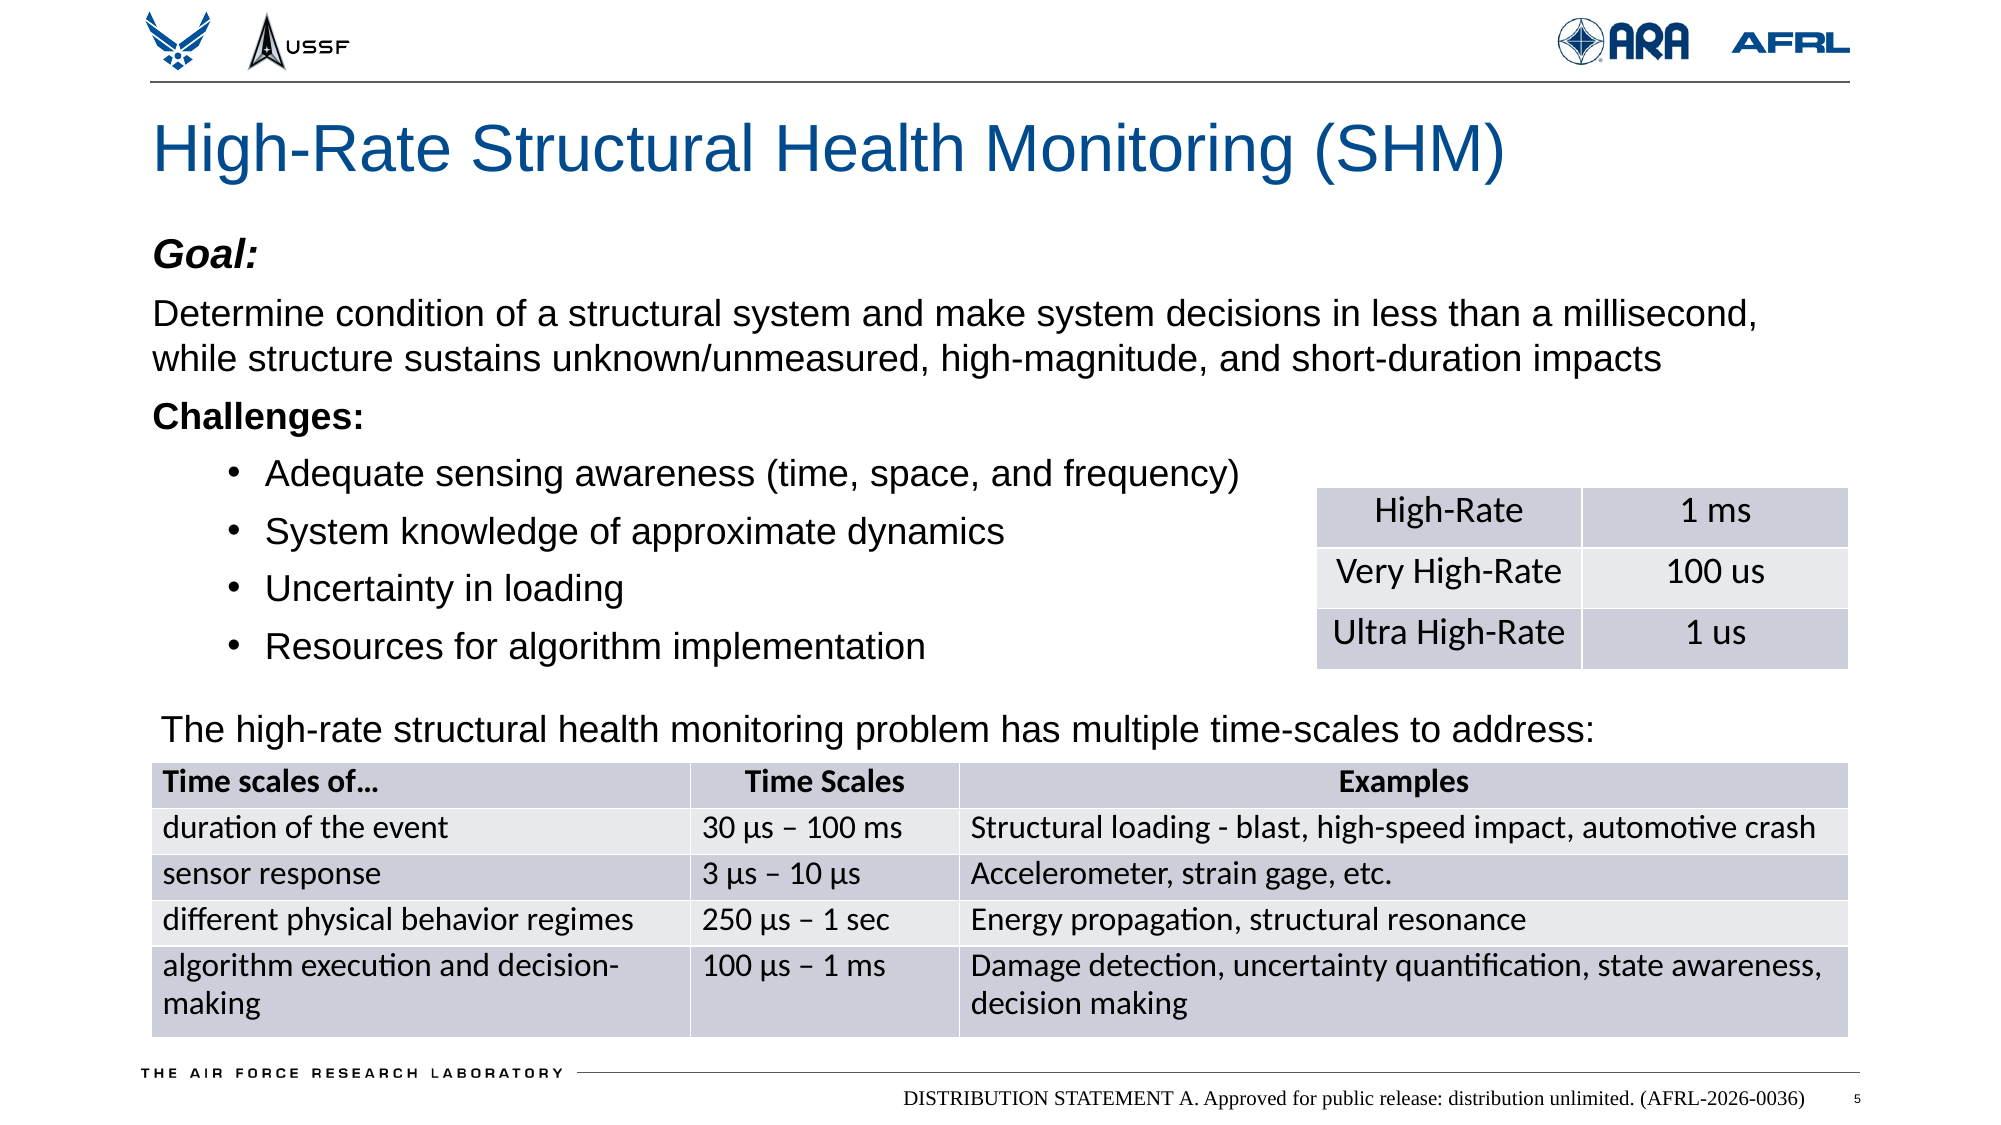

# High-Rate Structural Health Monitoring (SHM)
Goal:
Determine condition of a structural system and make system decisions in less than a millisecond, while structure sustains unknown/unmeasured, high-magnitude, and short-duration impacts
Challenges:
Adequate sensing awareness (time, space, and frequency)
System knowledge of approximate dynamics
Uncertainty in loading
Resources for algorithm implementation

| High-Rate | 1 ms |
| --- | --- |
| Very High-Rate | 100 us |
| Ultra High-Rate | 1 us |
The high-rate structural health monitoring problem has multiple time-scales to address:
| Time scales of… | Time Scales | Examples |
| --- | --- | --- |
| duration of the event | 30 µs – 100 ms | Structural loading - blast, high-speed impact, automotive crash |
| sensor response | 3 µs – 10 µs | Accelerometer, strain gage, etc. |
| different physical behavior regimes | 250 µs – 1 sec | Energy propagation, structural resonance |
| algorithm execution and decision-making | 100 µs – 1 ms | Damage detection, uncertainty quantification, state awareness, decision making |